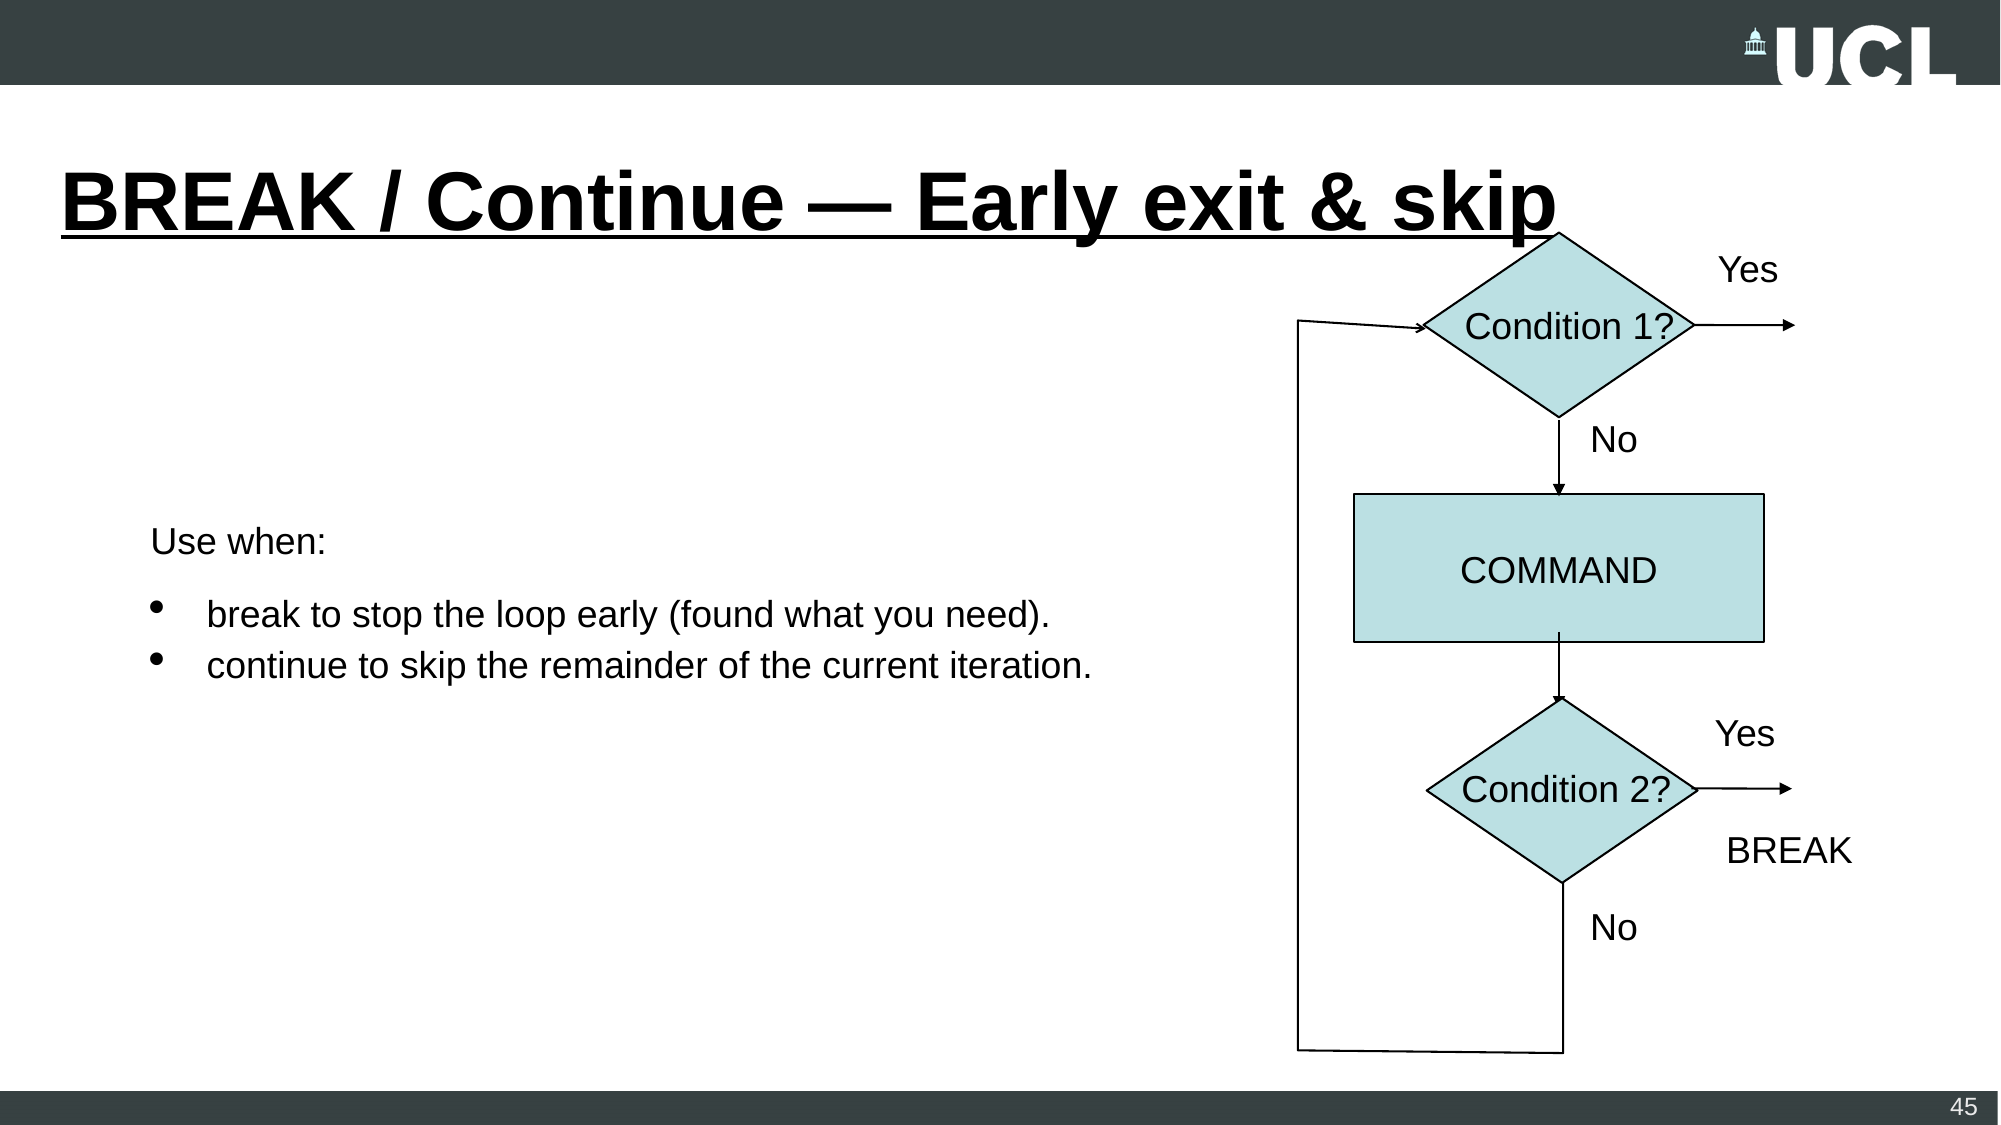

# BREAK / Continue — Early exit & skip

Yes
Condition 1?

No
COMMAND
Use when:
break to stop the loop early (found what you need).
continue to skip the remainder of the current iteration.

Yes
Condition 2?
BREAK
No
45